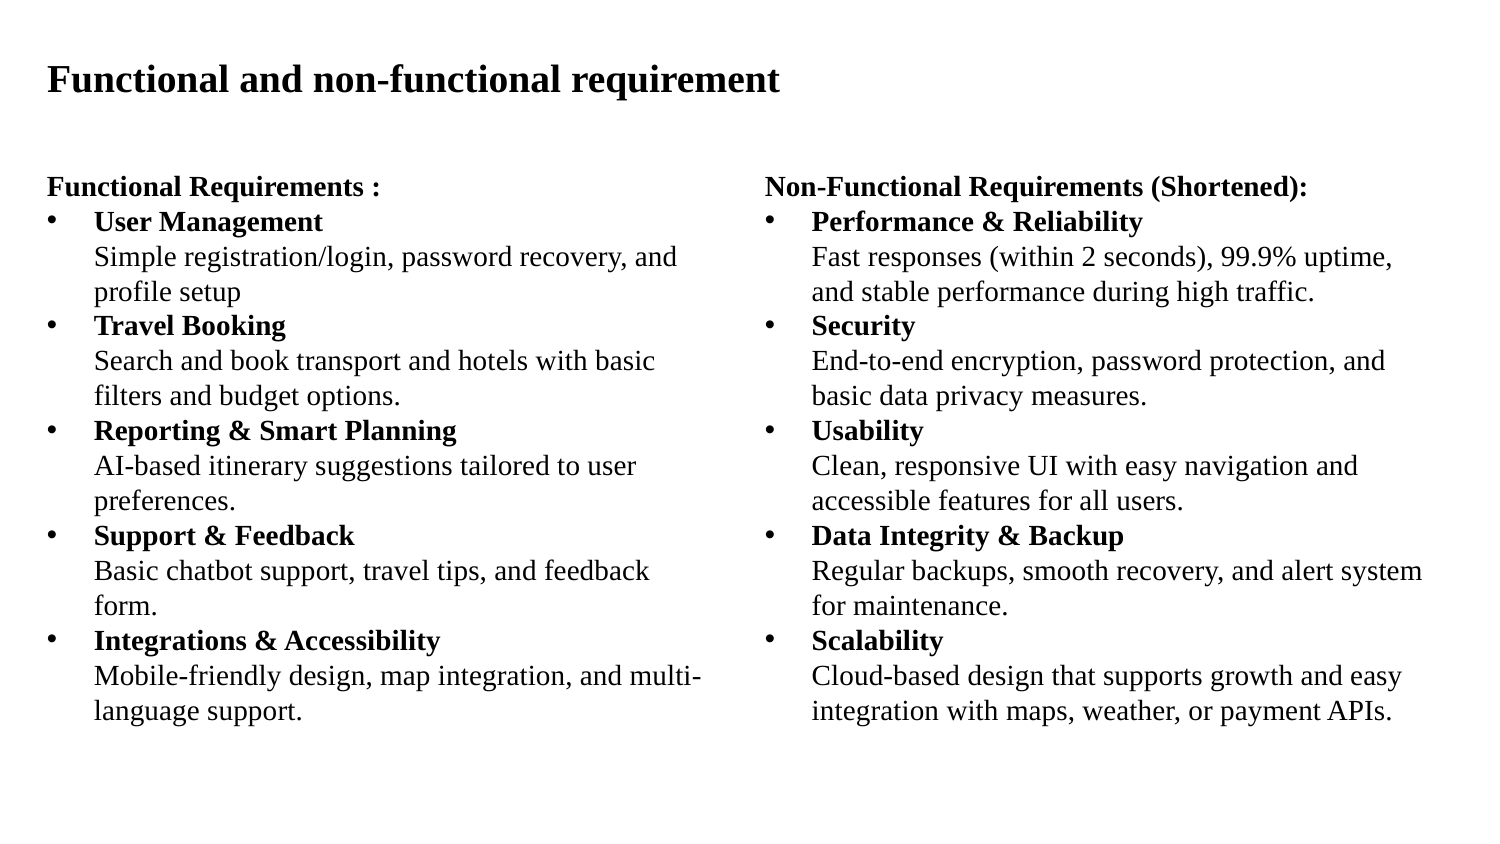

# Functional and non-functional requirement
Functional Requirements :
User Management
Simple registration/login, password recovery, and profile setup
Travel Booking
Search and book transport and hotels with basic filters and budget options.
Reporting & Smart Planning
AI-based itinerary suggestions tailored to user preferences.
Support & Feedback
Basic chatbot support, travel tips, and feedback form.
Integrations & Accessibility
Mobile-friendly design, map integration, and multi-language support.
Non-Functional Requirements (Shortened):
Performance & Reliability
Fast responses (within 2 seconds), 99.9% uptime, and stable performance during high traffic.
Security
End-to-end encryption, password protection, and basic data privacy measures.
Usability
Clean, responsive UI with easy navigation and accessible features for all users.
Data Integrity & Backup
Regular backups, smooth recovery, and alert system for maintenance.
Scalability
Cloud-based design that supports growth and easy integration with maps, weather, or payment APIs.